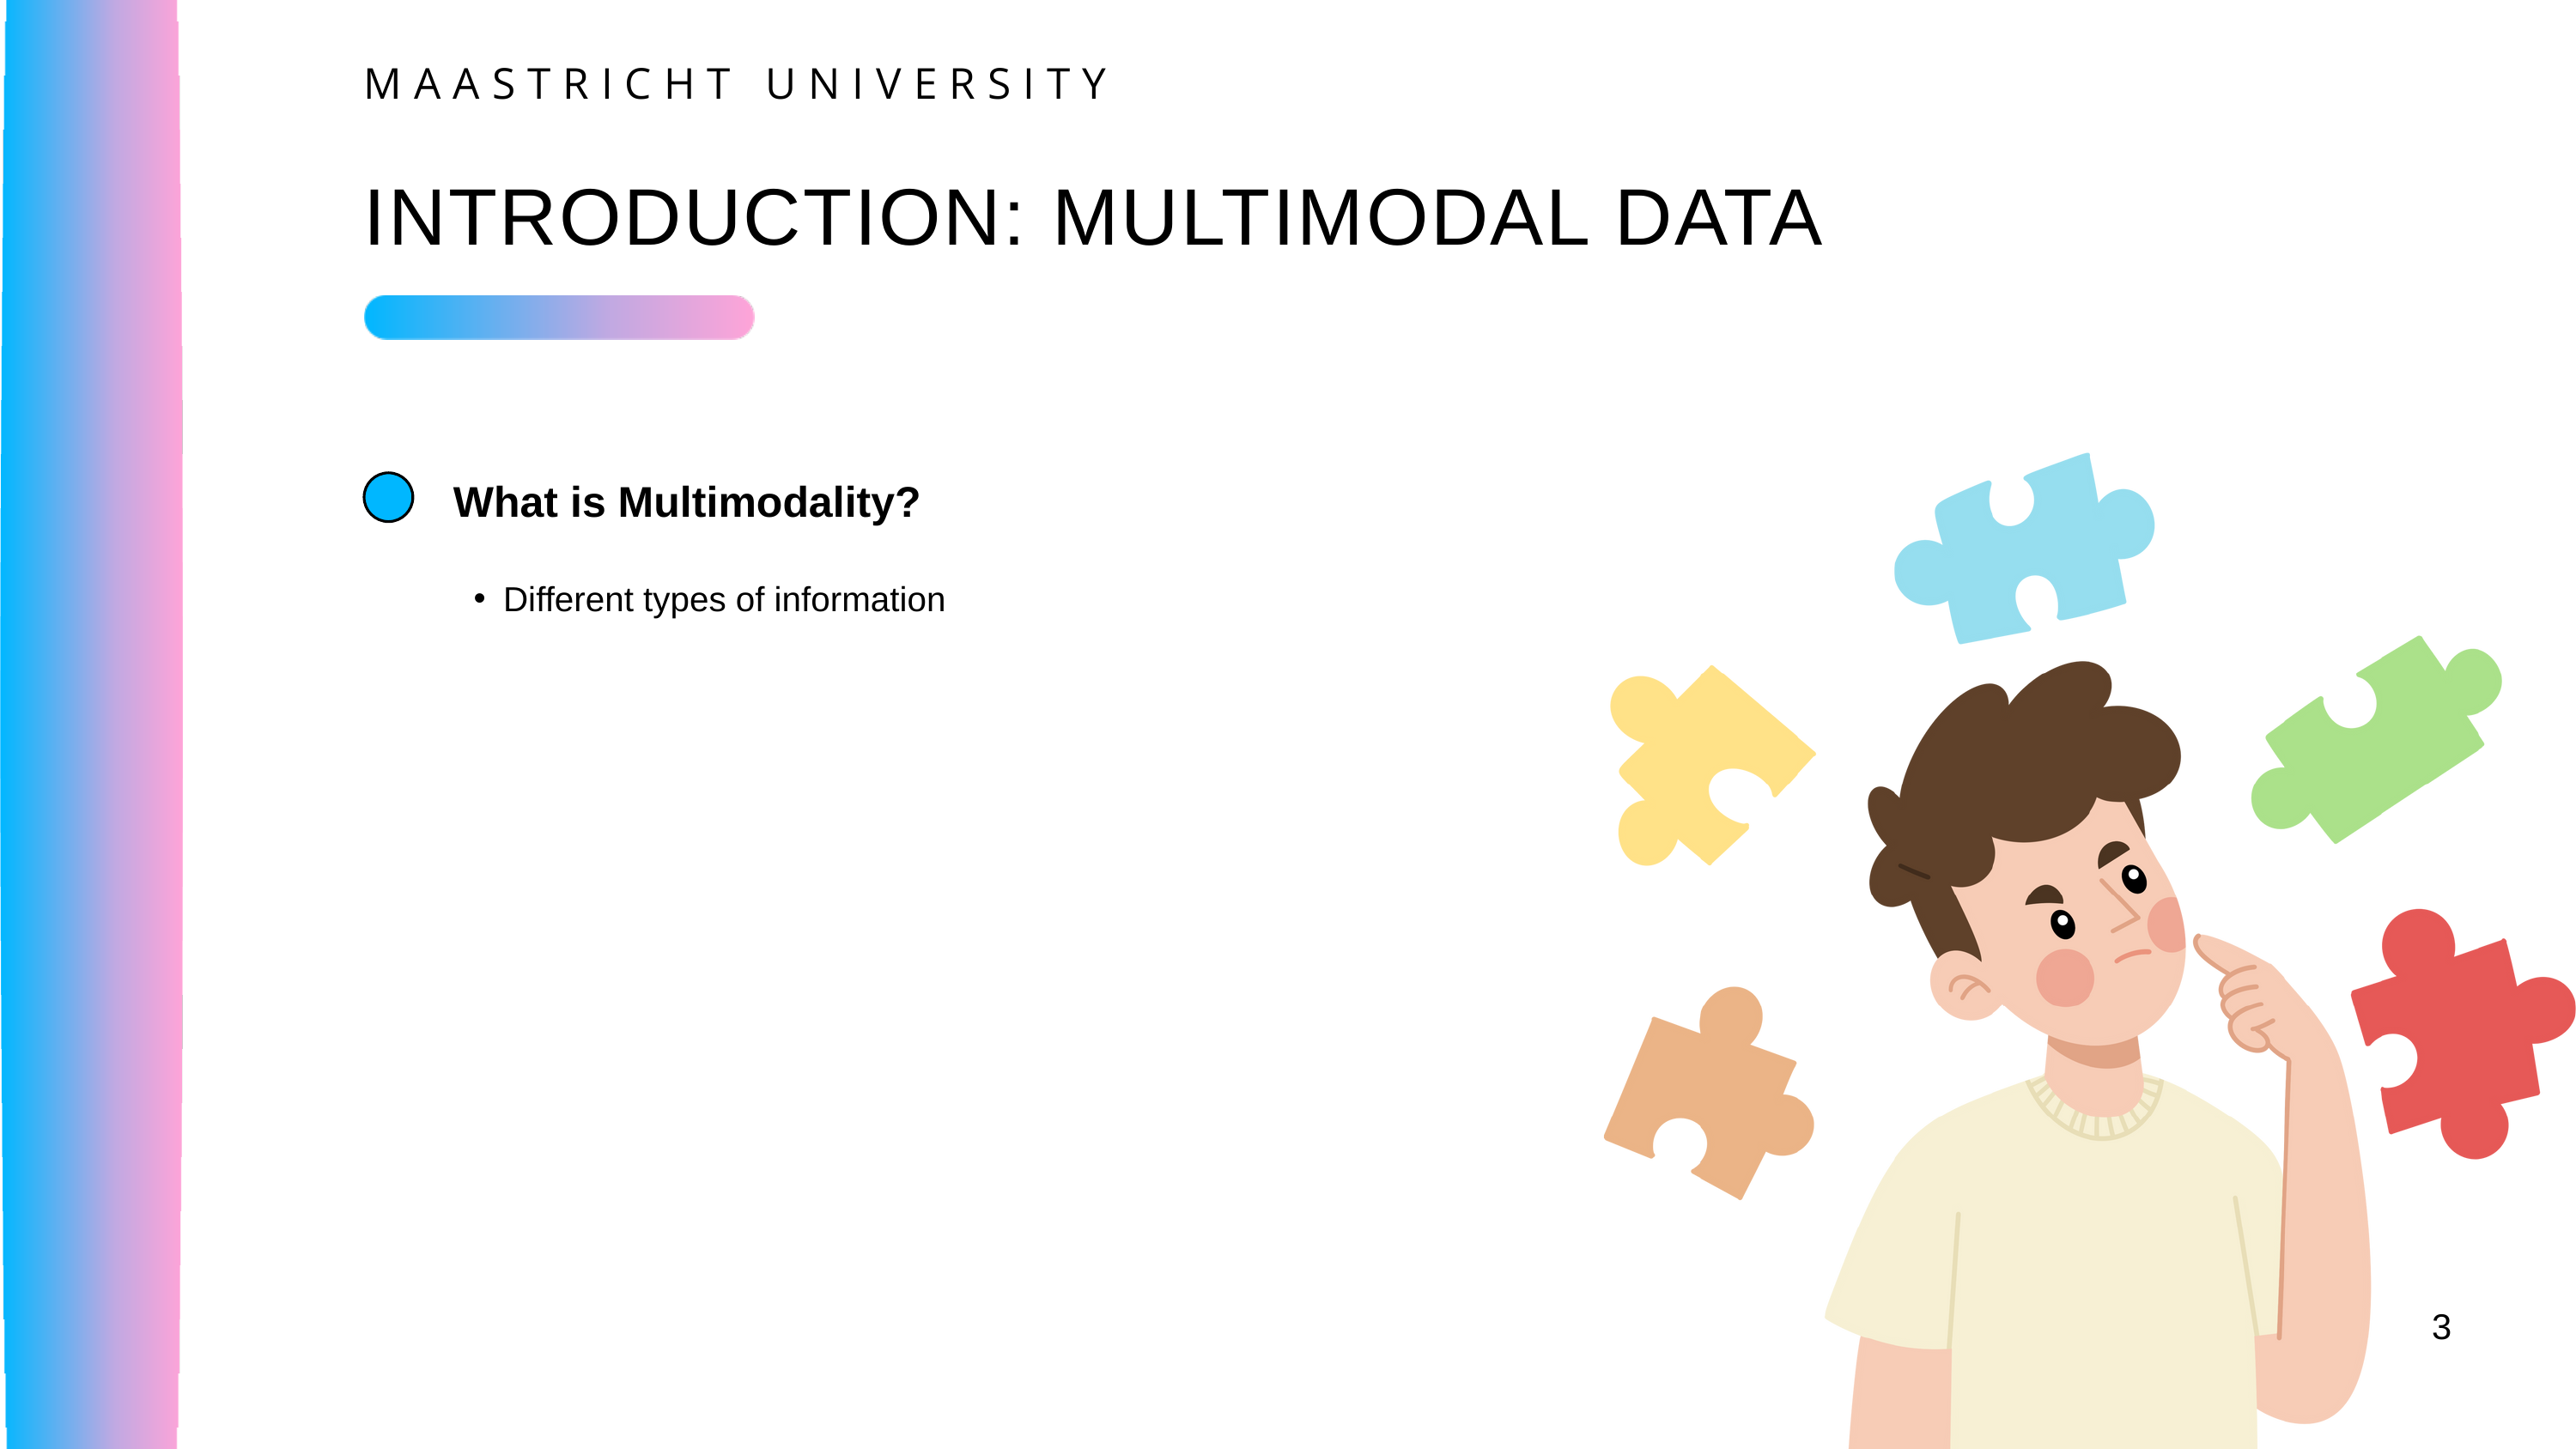

MAASTRICHT UNIVERSITY
INTRODUCTION: MULTIMODAL DATA

What is Multimodality?

Different types of information

3